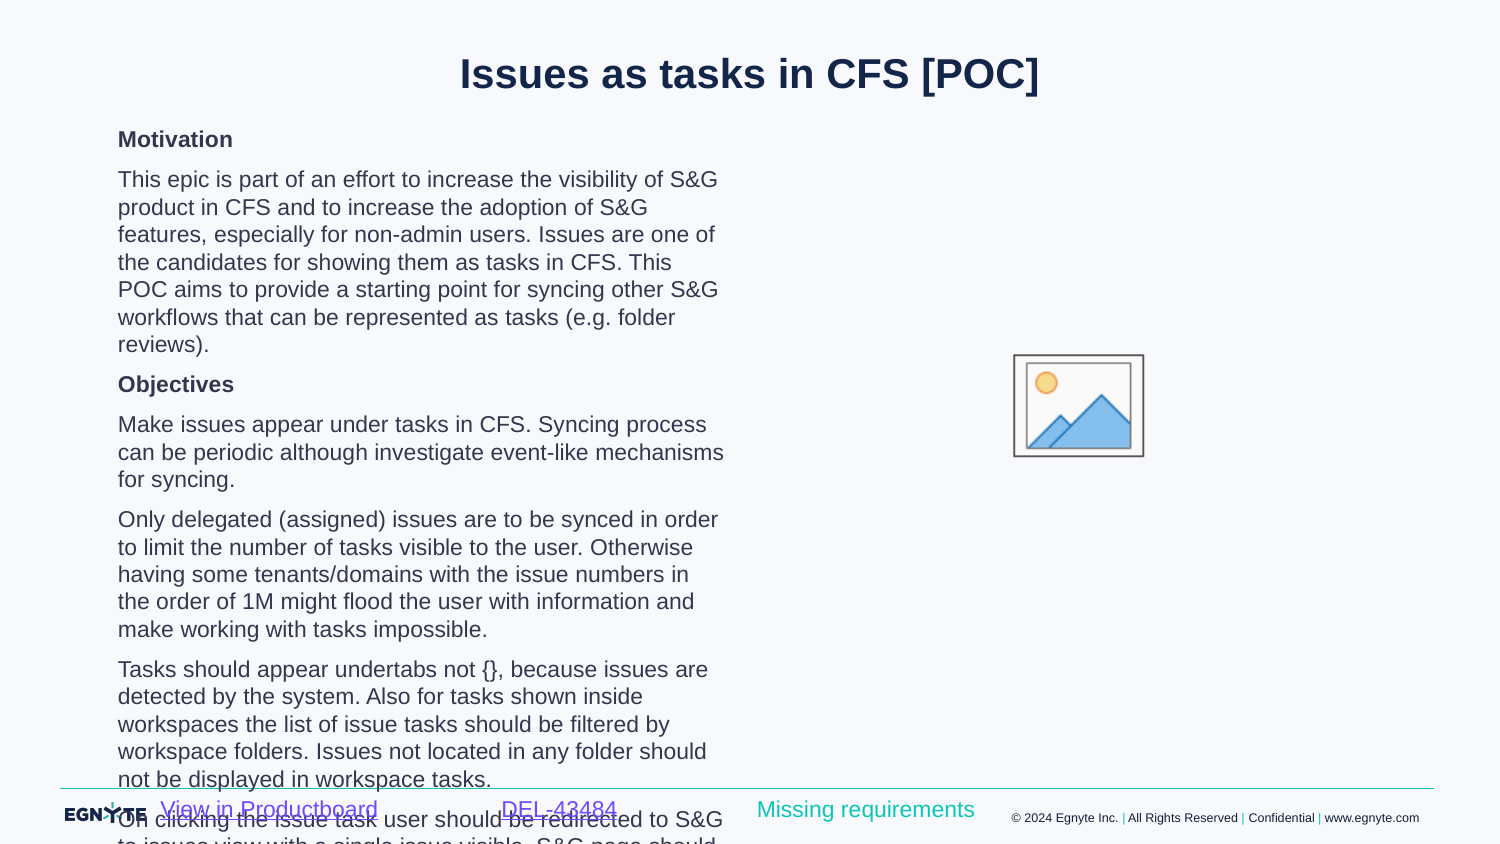

# Issues as tasks in CFS [POC]
Motivation
This epic is part of an effort to increase the visibility of S&G product in CFS and to increase the adoption of S&G features, especially for non-admin users. Issues are one of the candidates for showing them as tasks in CFS. This POC aims to provide a starting point for syncing other S&G workflows that can be represented as tasks (e.g. folder reviews).
Objectives
Make issues appear under tasks in CFS. Syncing process can be periodic although investigate event-like mechanisms for syncing.
Only delegated (assigned) issues are to be synced in order to limit the number of tasks visible to the user. Otherwise having some tenants/domains with the issue numbers in the order of 1M might flood the user with information and make working with tasks impossible.
Tasks should appear undertabs not {}, because issues are detected by the system. Also for tasks shown inside workspaces the list of issue tasks should be filtered by workspace folders. Issues not located in any folder should not be displayed in workspace tasks.
On clicking the issue task user should be redirected to S&G to issues view with a single issue visible. S&G page should be opened in a separate tab.
Design the storage of tasks in such a way that it's possible in the future to show custom columns (like priority, detection rule name) and apply sorting and filtering by these columns. It should be possible to choose visible columns from the columns picker. The actual frontend mechanisms for selecting columns and backend mechanisms for filtering and sorting are out of scope. Also design the storage so that details of a task can be displayed in a popup/sidebar or fetched on demand from S&G.
Design the storage to support actions on an issue task possible to be triggered directly from CFS. The actual logic for the actions should be executed on S&G side. The actions could allow dismissing, remediating and delegating the issues to someone else without leaving CFS. Actions will need to have contextual messages depending on issue type and issue state.
Concerns
With new auto remediation and auto delegation features it's possible that some clients will generate a lot of delegated issues. Right now only 2 paid clients have more than 1k delegated issues.
Consider whether it's possible to add issue-specific features to tasks
References
Task object fields and values -https://egnyte.atlassian.net/wiki/spaces/CFS/pages/1138294824/Task+model
Original confluence overview -https://egnyte.atlassian.net/wiki/spaces/DEL/pages/1178042554/Integrate+S+G+Tasks+into+CFS+Task+List
Sensitive content review workflow proposal -https://egnyte.atlassian.net/wiki/spaces/DEL/pages/1003978931/Sensitive+Content+Review+Workflows
S&G tasks data model -https://egnyte.atlassian.net/wiki/spaces/DEL/pages/1140031504/Data+model+for+folder+review+and+issue+tasks

Missing requirements
DEL-43484
View in Productboard